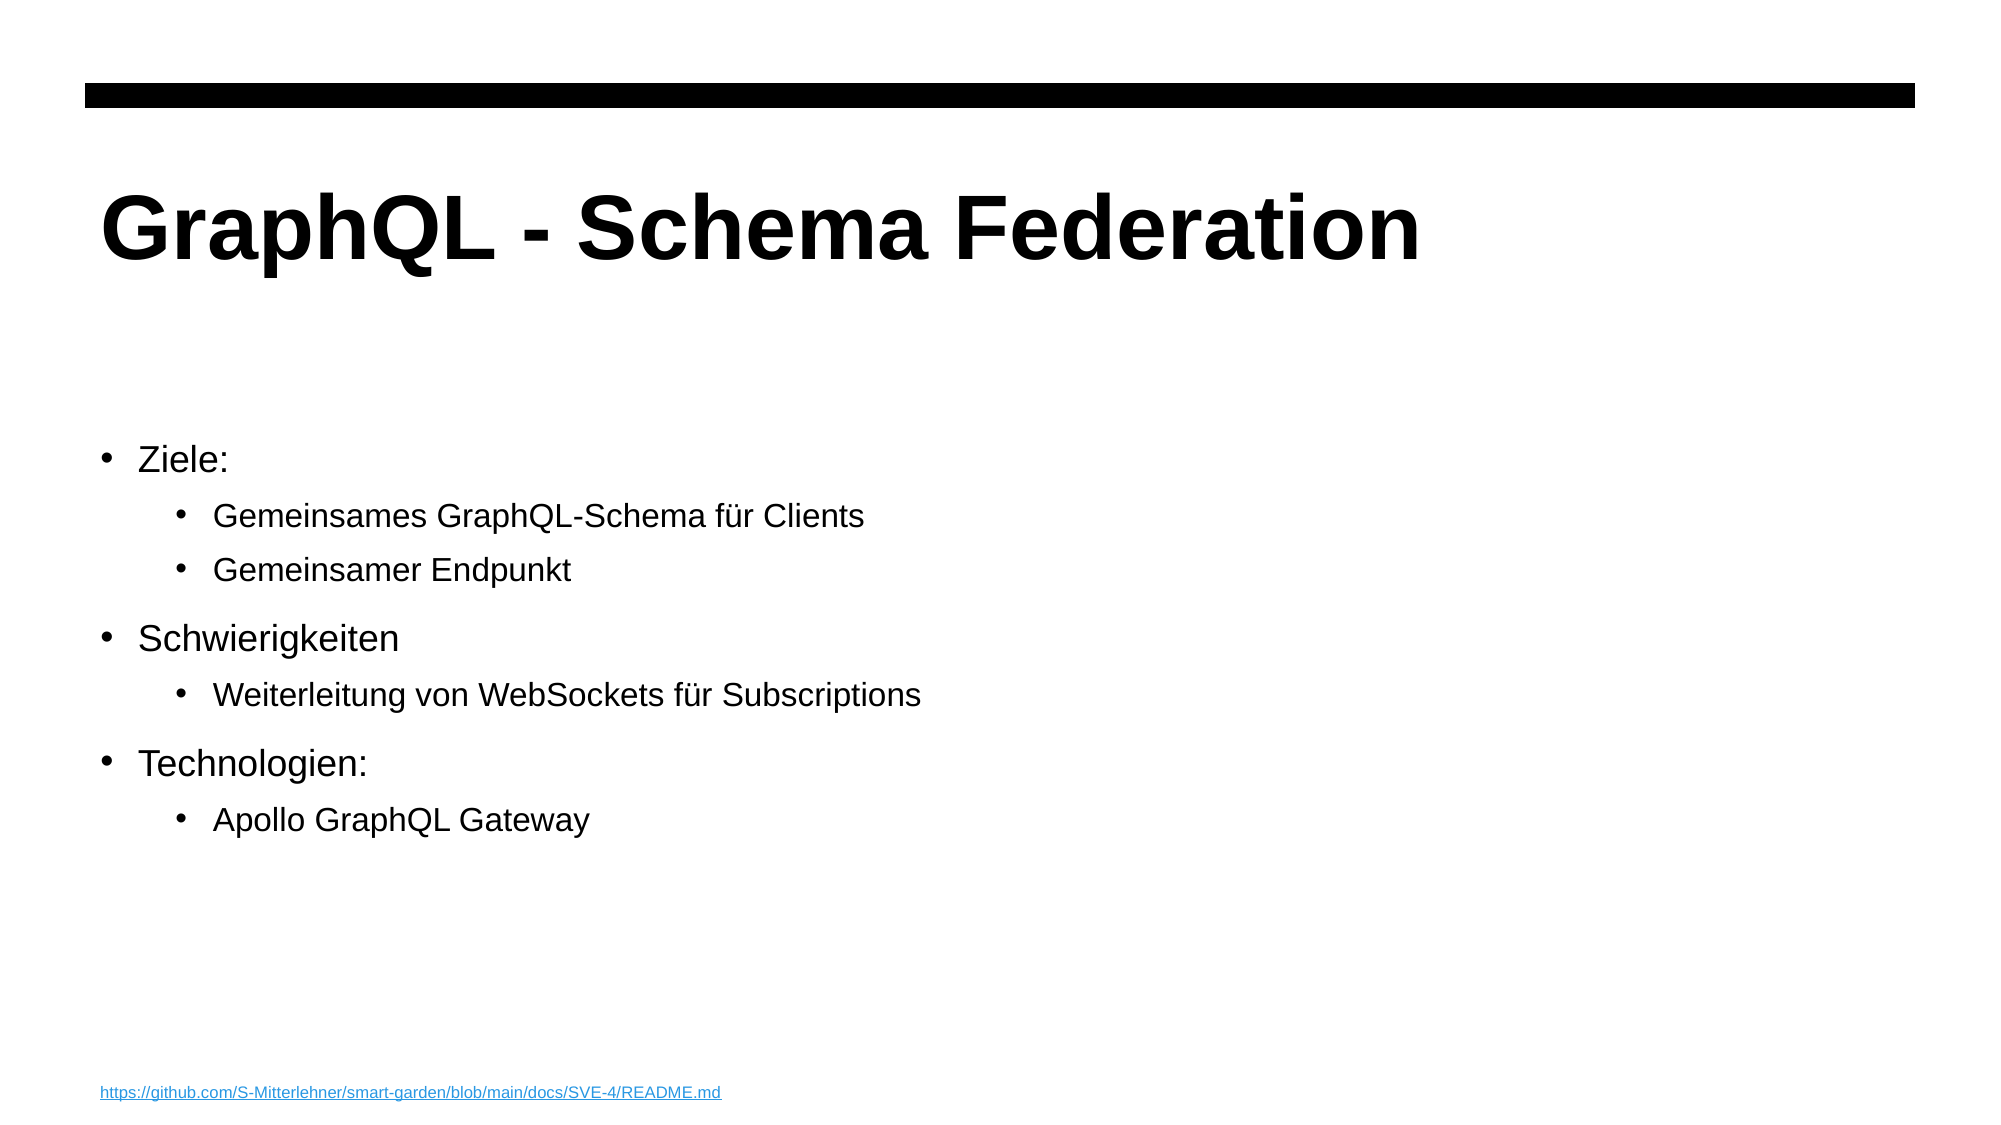

# GraphQL - Schema Federation
Ziele:
Gemeinsames GraphQL-Schema für Clients
Gemeinsamer Endpunkt
Schwierigkeiten
Weiterleitung von WebSockets für Subscriptions
Technologien:
Apollo GraphQL Gateway
https://github.com/S-Mitterlehner/smart-garden/blob/main/docs/SVE-4/README.md